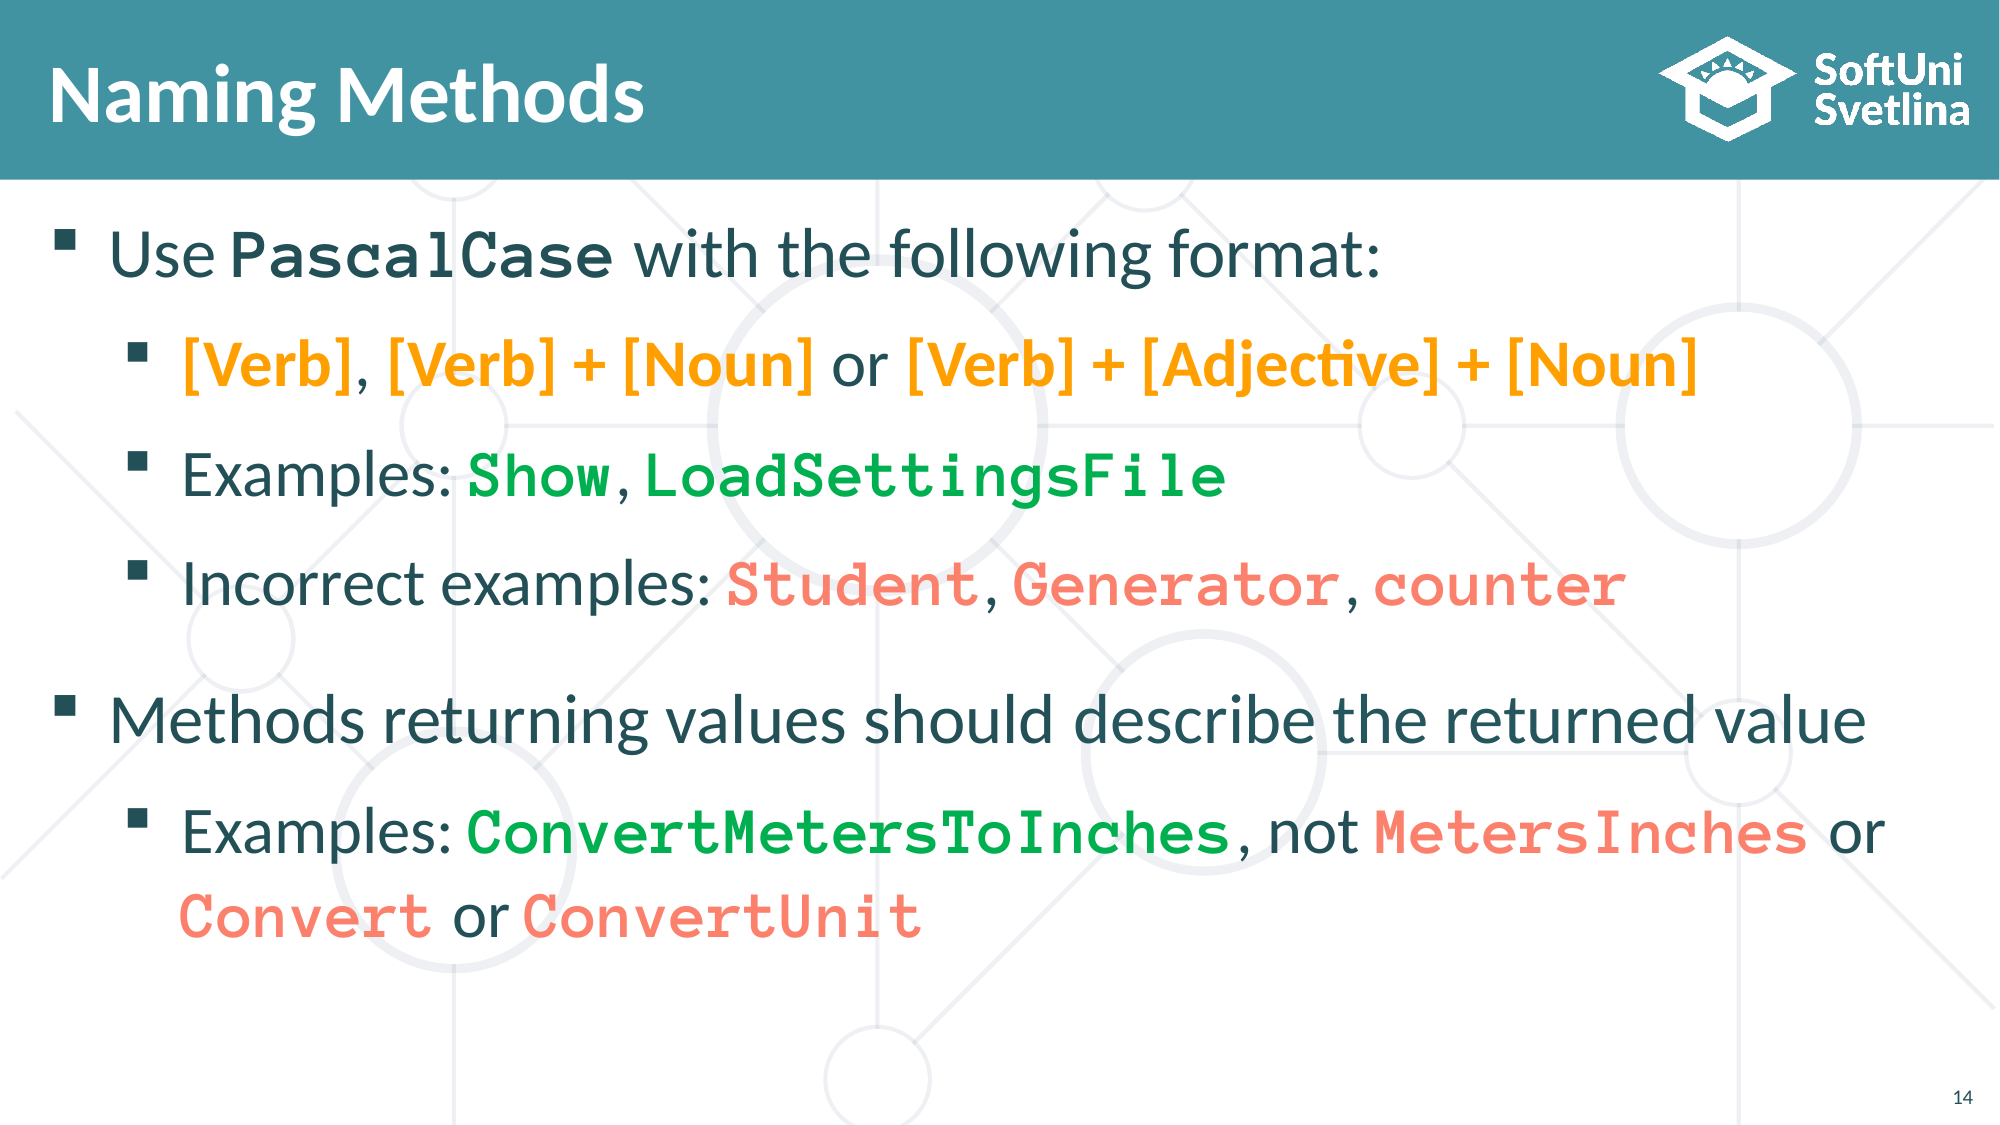

# Naming Methods
Use PascalCase with the following format:
[Verb], [Verb] + [Noun] or [Verb] + [Adjective] + [Noun]
Examples: Show, LoadSettingsFile
Incorrect examples: Student, Generator, counter
Methods returning values should describe the returned value
Examples: ConvertMetersToInches, not MetersInches or Convert or ConvertUnit

14